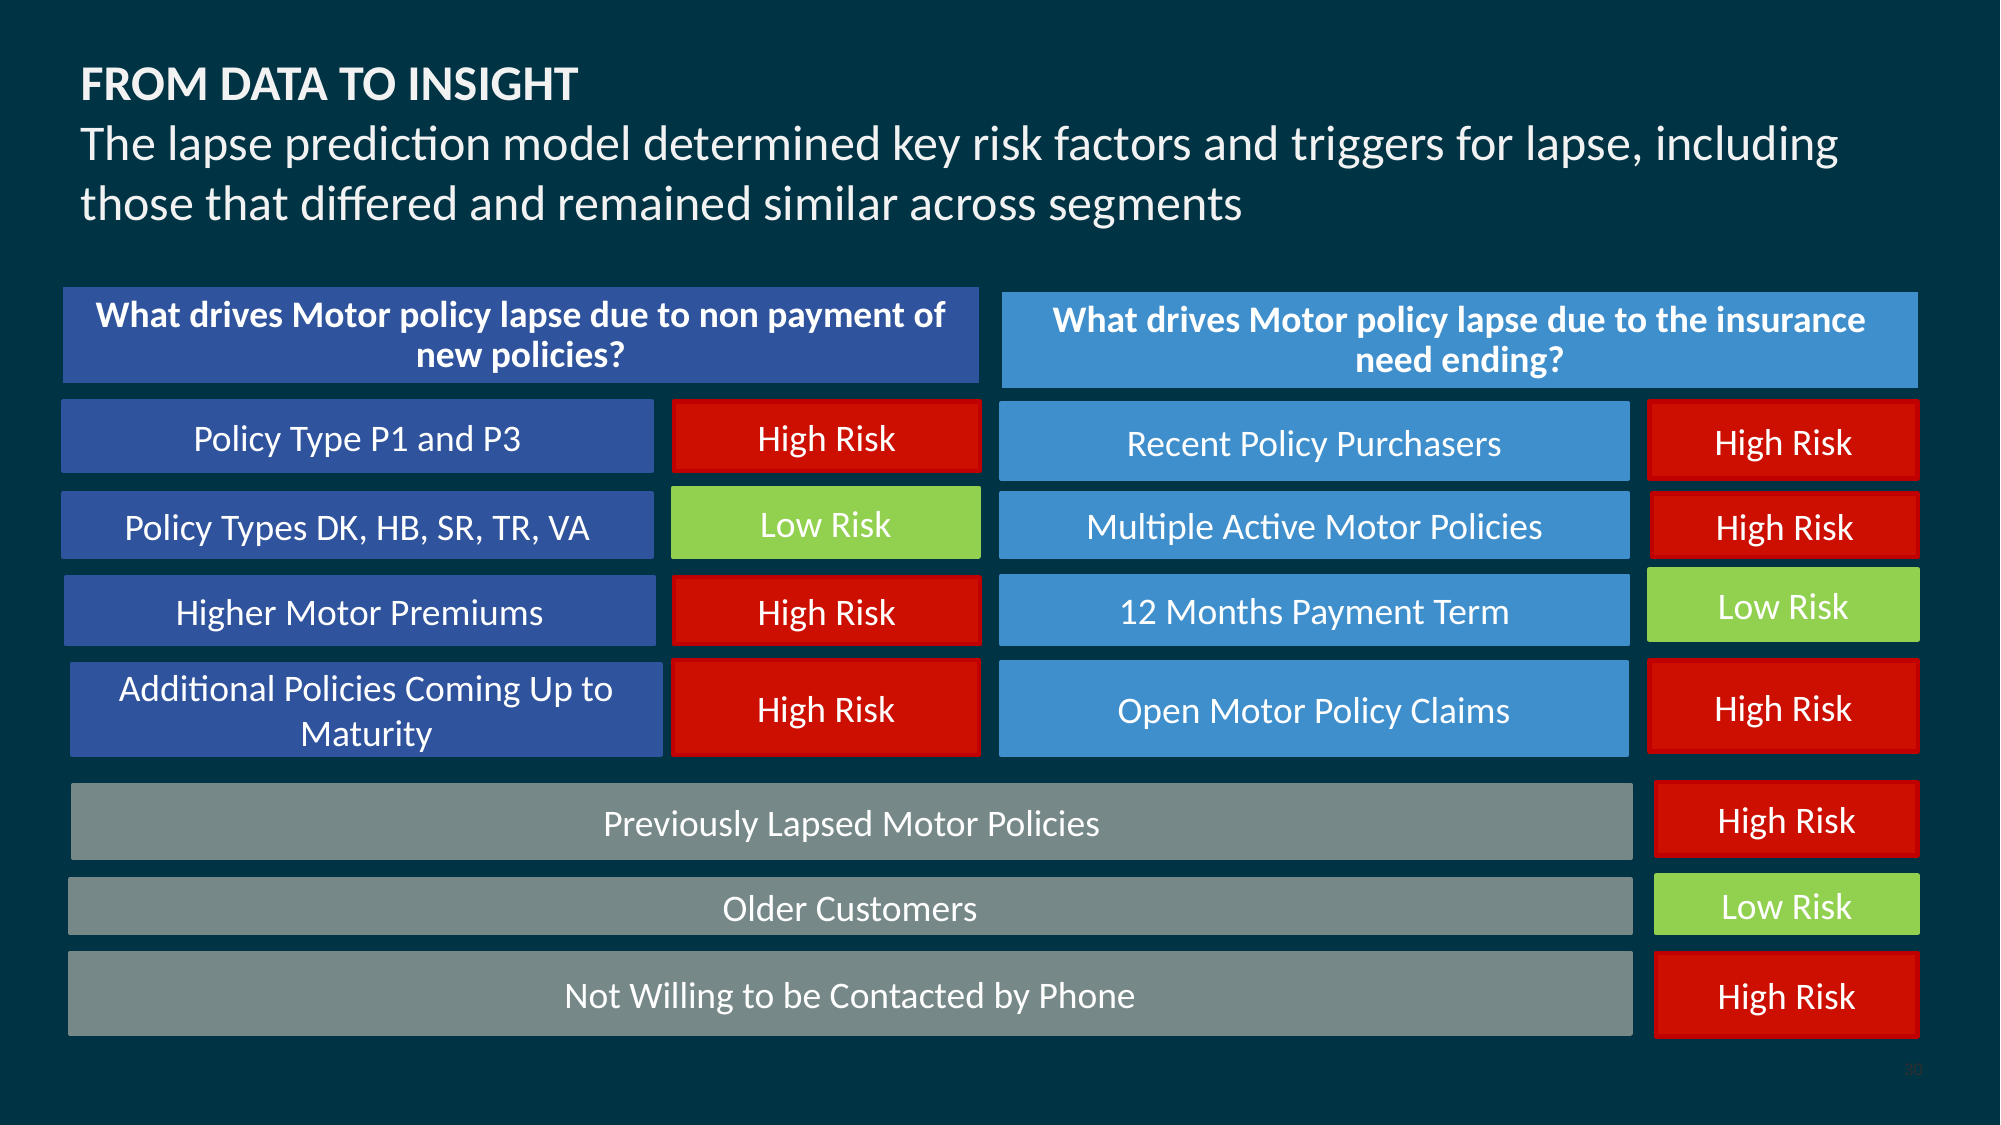

FROM DATA TO INSIGHT
The lapse prediction model determined key risk factors and triggers for lapse, including those that differed and remained similar across segments
What drives Motor policy lapse due to non payment of new policies?
What drives Motor policy lapse due to the insurance need ending?
High Risk
Policy Type P1 and P3
High Risk
Recent Policy Purchasers
Low Risk
Multiple Active Motor Policies
Policy Types DK, HB, SR, TR, VA
High Risk
Low Risk
12 Months Payment Term
Higher Motor Premiums
High Risk
High Risk
High Risk
Open Motor Policy Claims
Additional Policies Coming Up to Maturity
High Risk
Previously Lapsed Motor Policies
Low Risk
Older Customers
Not Willing to be Contacted by Phone
High Risk
30